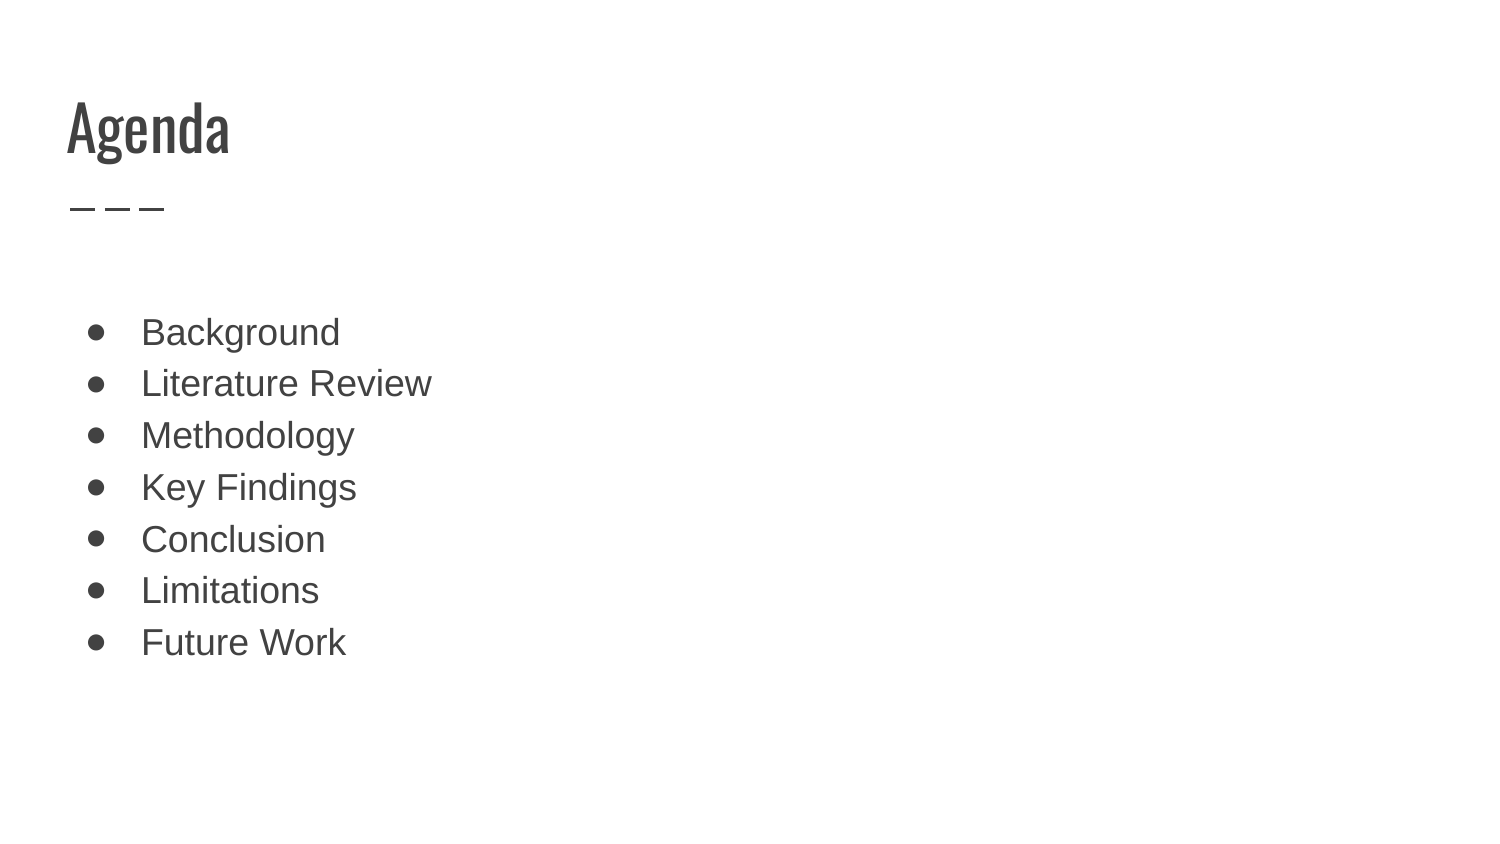

# Agenda

Background
Literature Review
Methodology
Key Findings
Conclusion
Limitations
Future Work